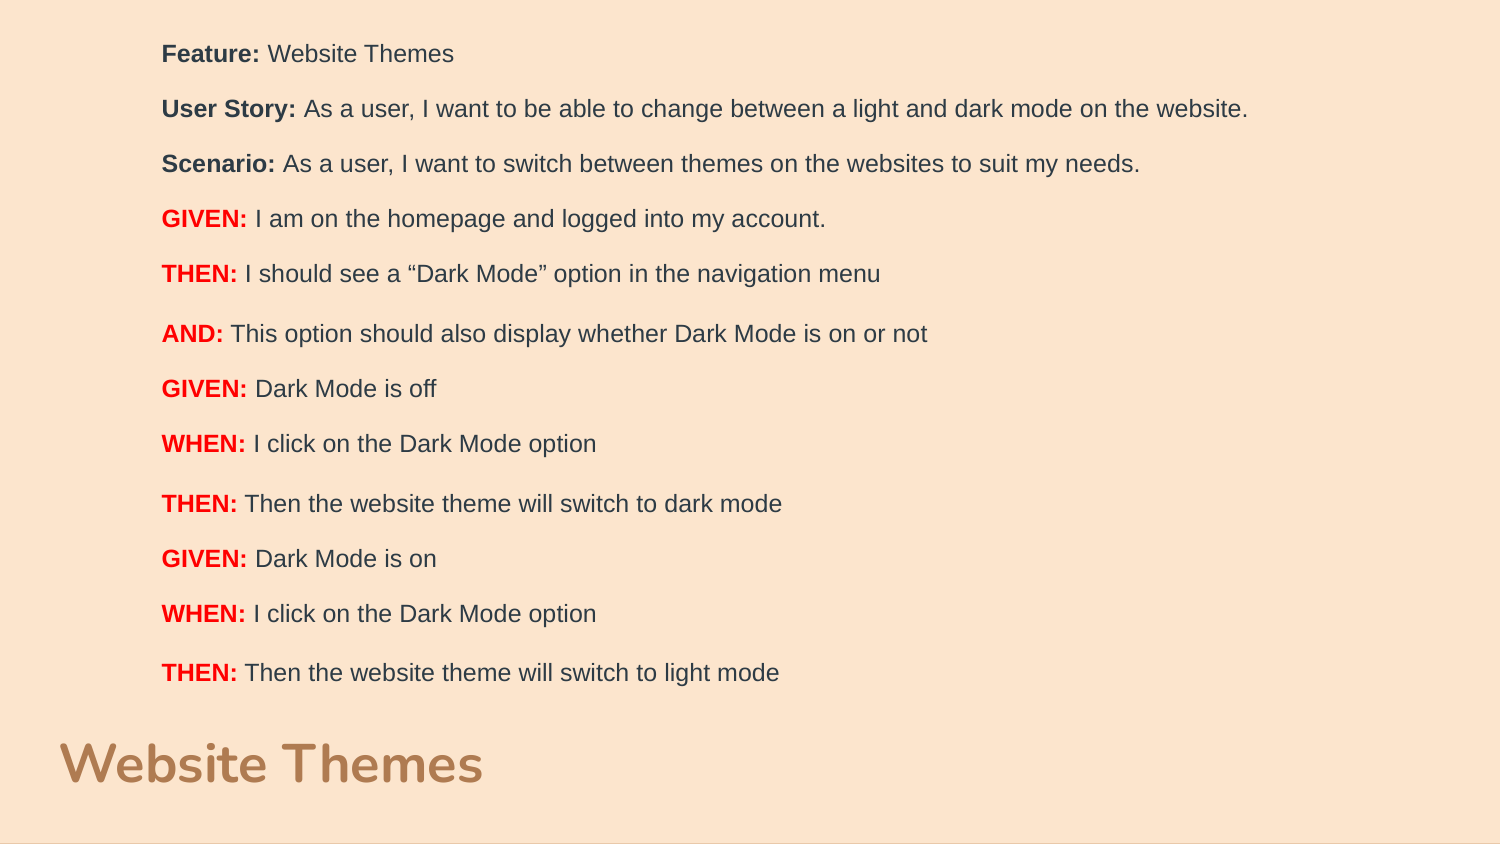

Feature: Website Themes
User Story: As a user, I want to be able to change between a light and dark mode on the website.
Scenario: As a user, I want to switch between themes on the websites to suit my needs.
GIVEN: I am on the homepage and logged into my account.
THEN: I should see a “Dark Mode” option in the navigation menu

AND: This option should also display whether Dark Mode is on or not
GIVEN: Dark Mode is off
WHEN: I click on the Dark Mode option

THEN: Then the website theme will switch to dark mode
GIVEN: Dark Mode is on
WHEN: I click on the Dark Mode option

THEN: Then the website theme will switch to light mode

Website Themes